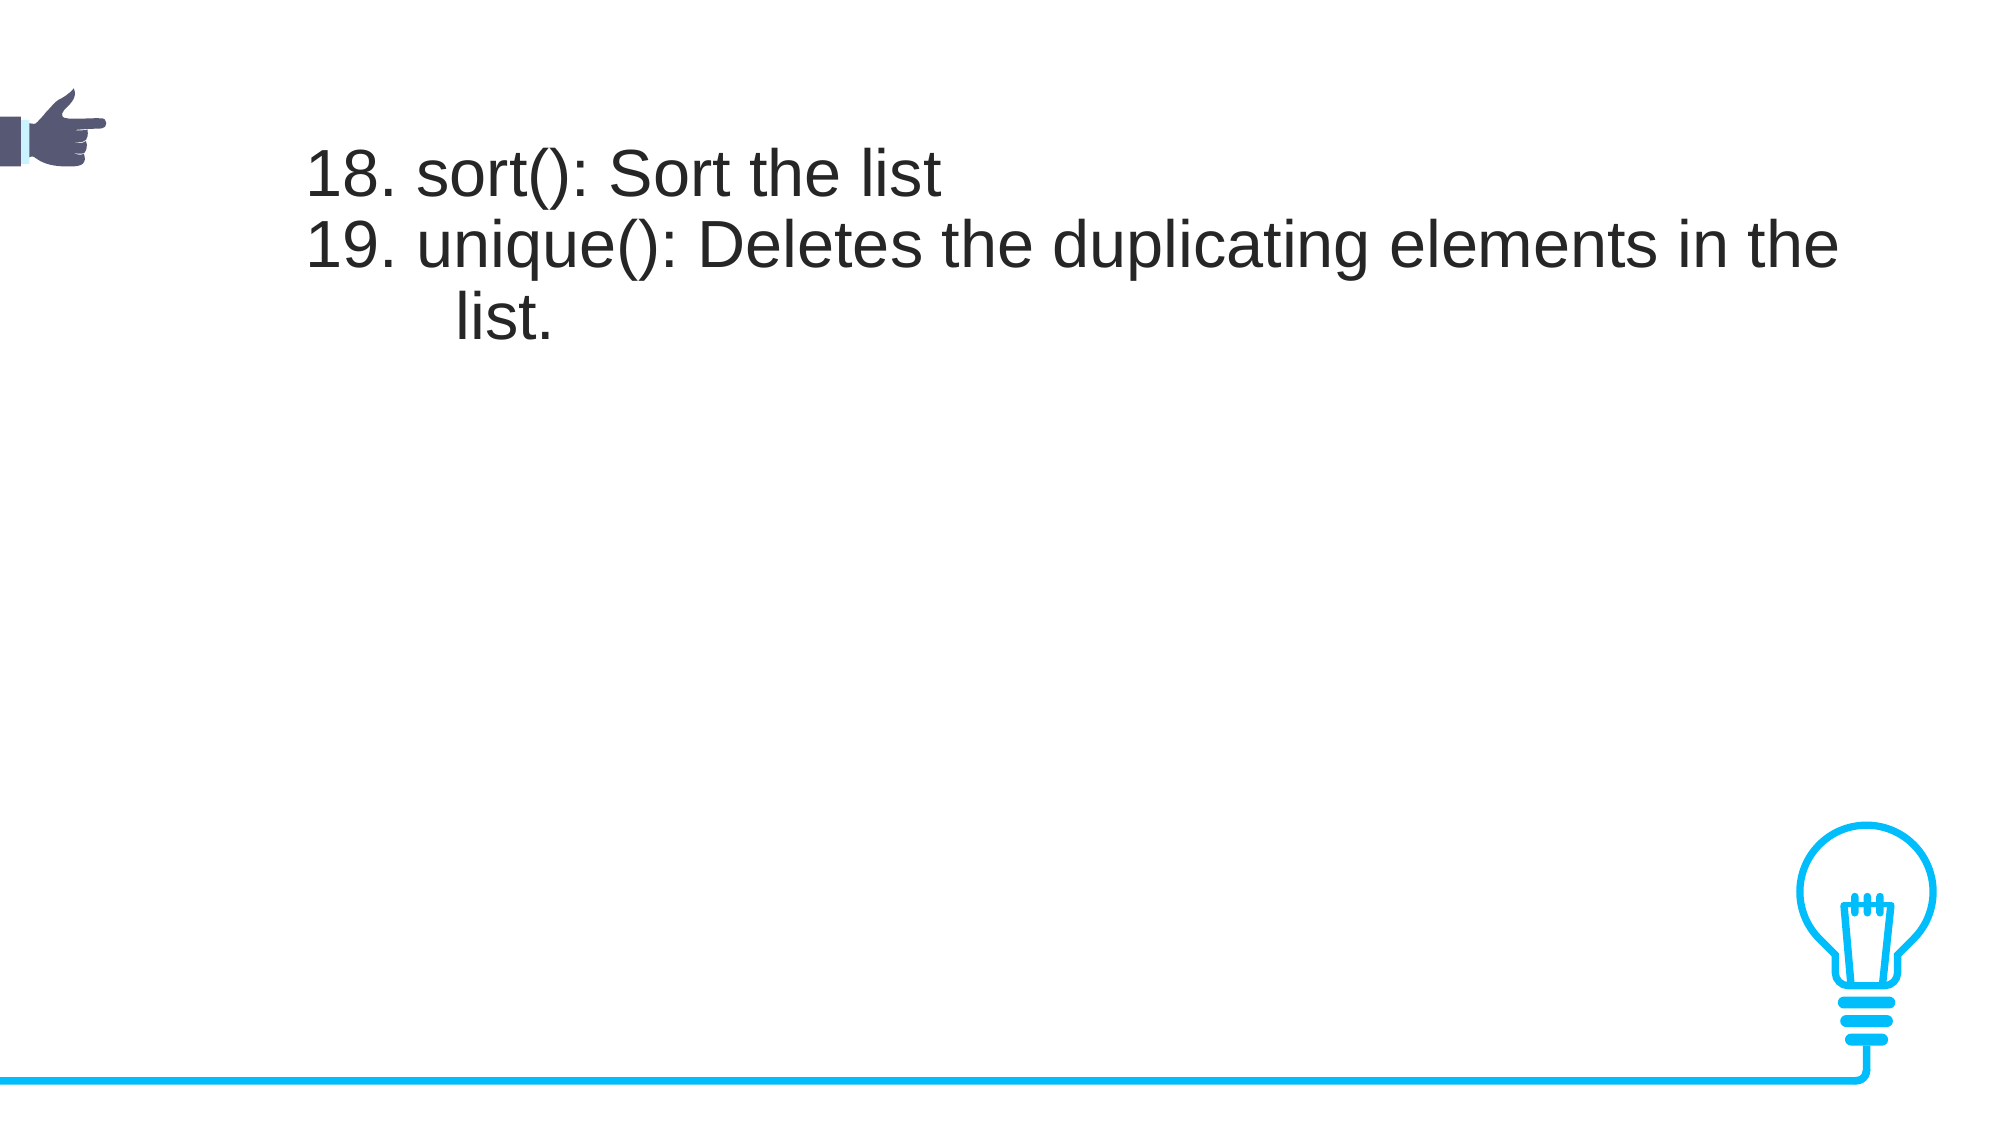

18. sort(): Sort the list
	19. unique(): Deletes the duplicating elements in the 		list.